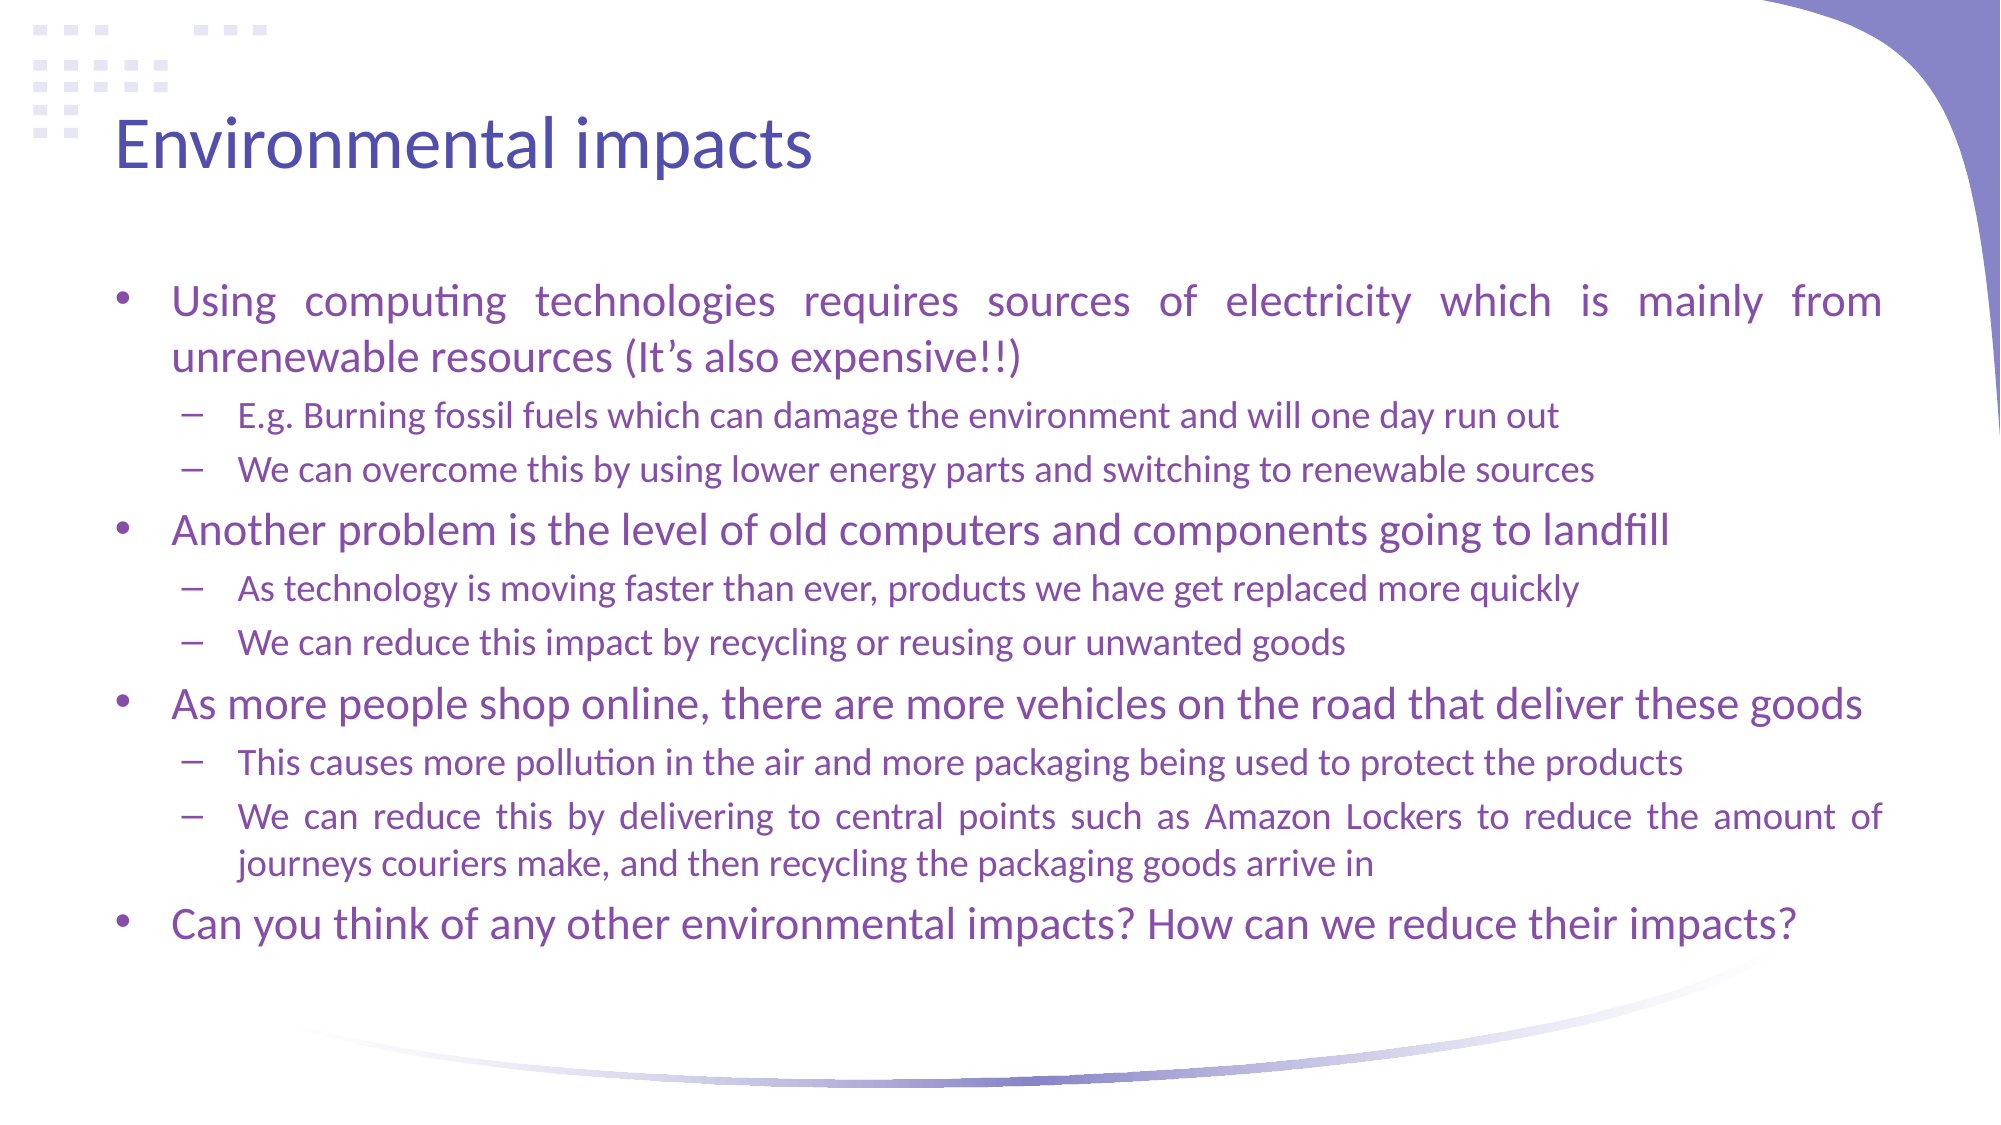

# Environmental impacts
Using computing technologies requires sources of electricity which is mainly from unrenewable resources (It’s also expensive!!)
E.g. Burning fossil fuels which can damage the environment and will one day run out
We can overcome this by using lower energy parts and switching to renewable sources
Another problem is the level of old computers and components going to landfill
As technology is moving faster than ever, products we have get replaced more quickly
We can reduce this impact by recycling or reusing our unwanted goods
As more people shop online, there are more vehicles on the road that deliver these goods
This causes more pollution in the air and more packaging being used to protect the products
We can reduce this by delivering to central points such as Amazon Lockers to reduce the amount of journeys couriers make, and then recycling the packaging goods arrive in
Can you think of any other environmental impacts? How can we reduce their impacts?